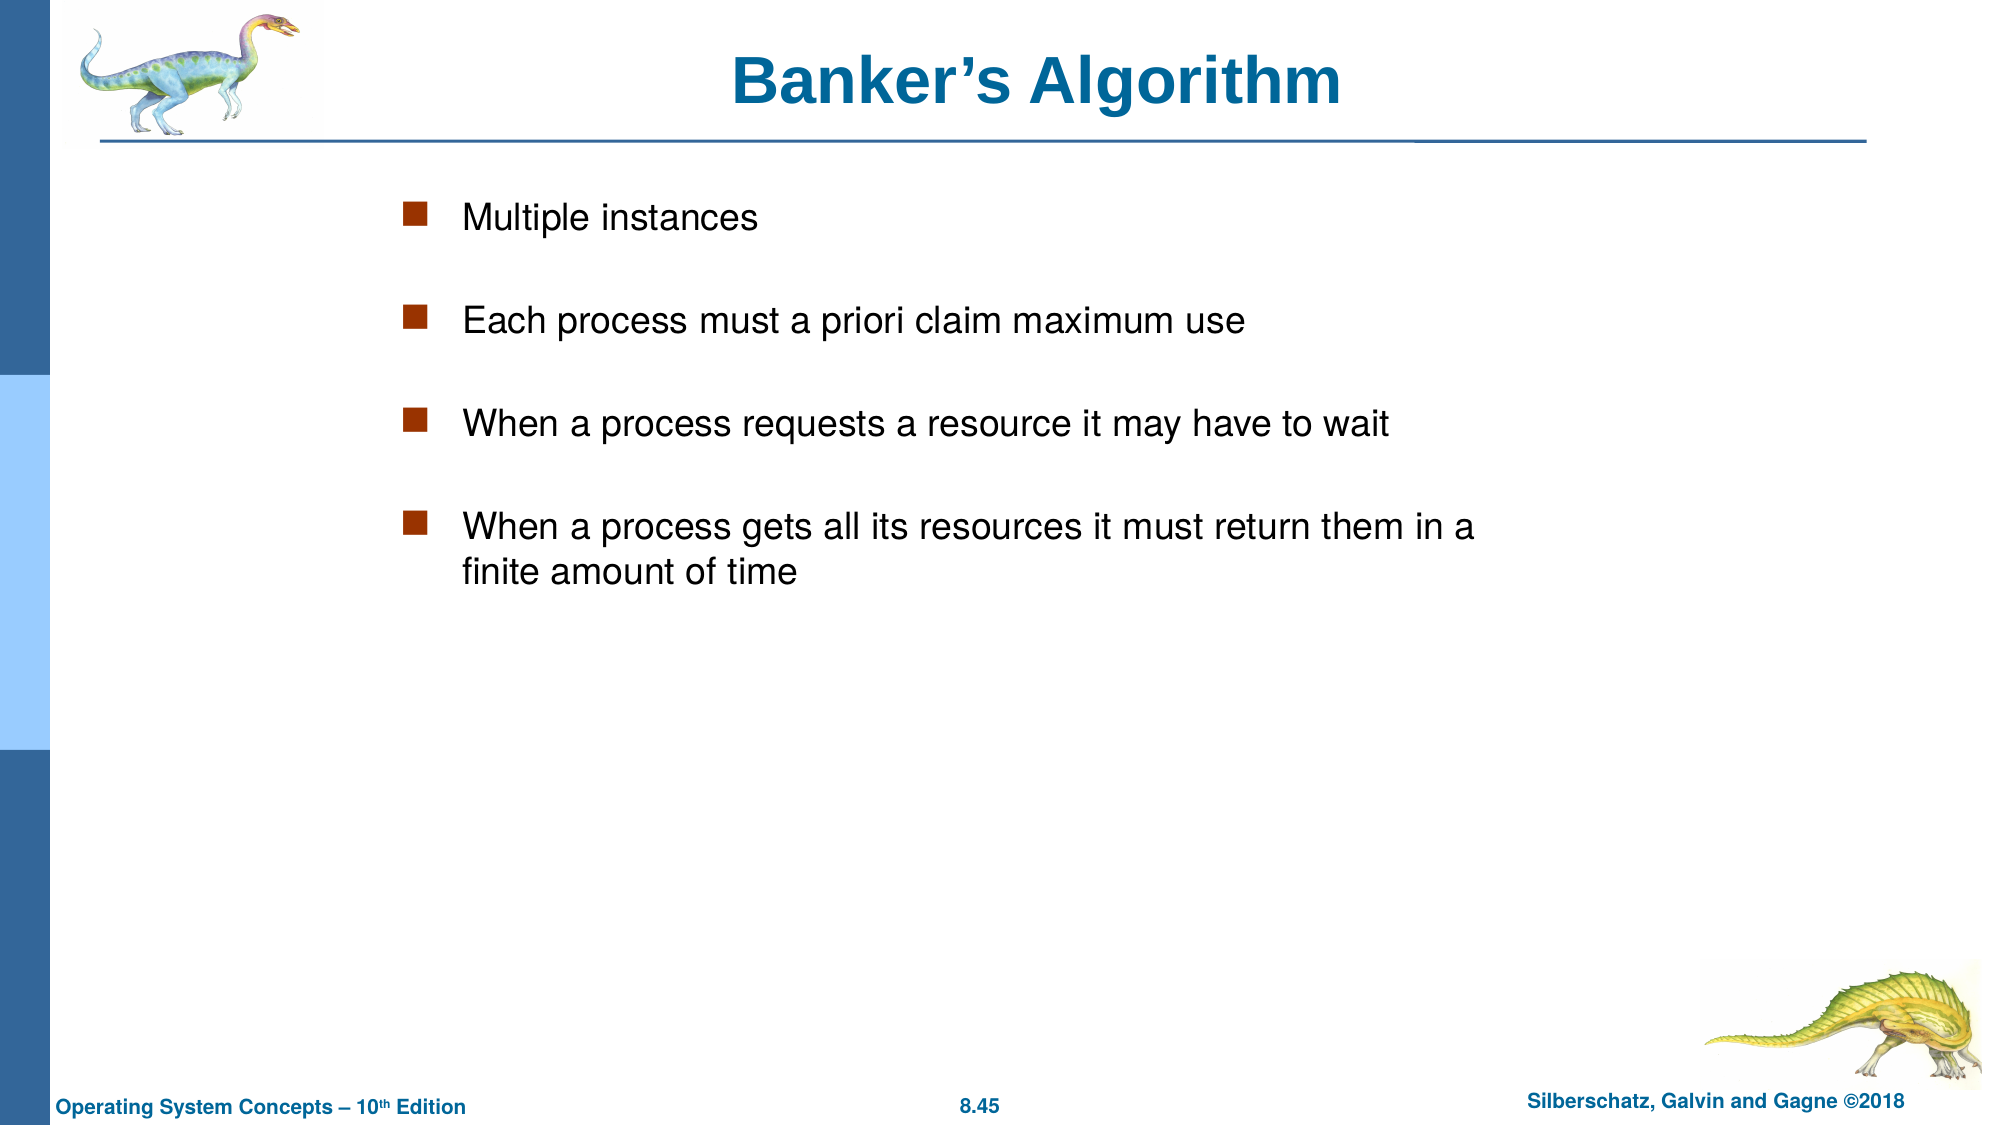

# Banker’s Algorithm
Multiple instances
Each process must a priori claim maximum use
When a process requests a resource it may have to wait
When a process gets all its resources it must return them in a finite amount of time